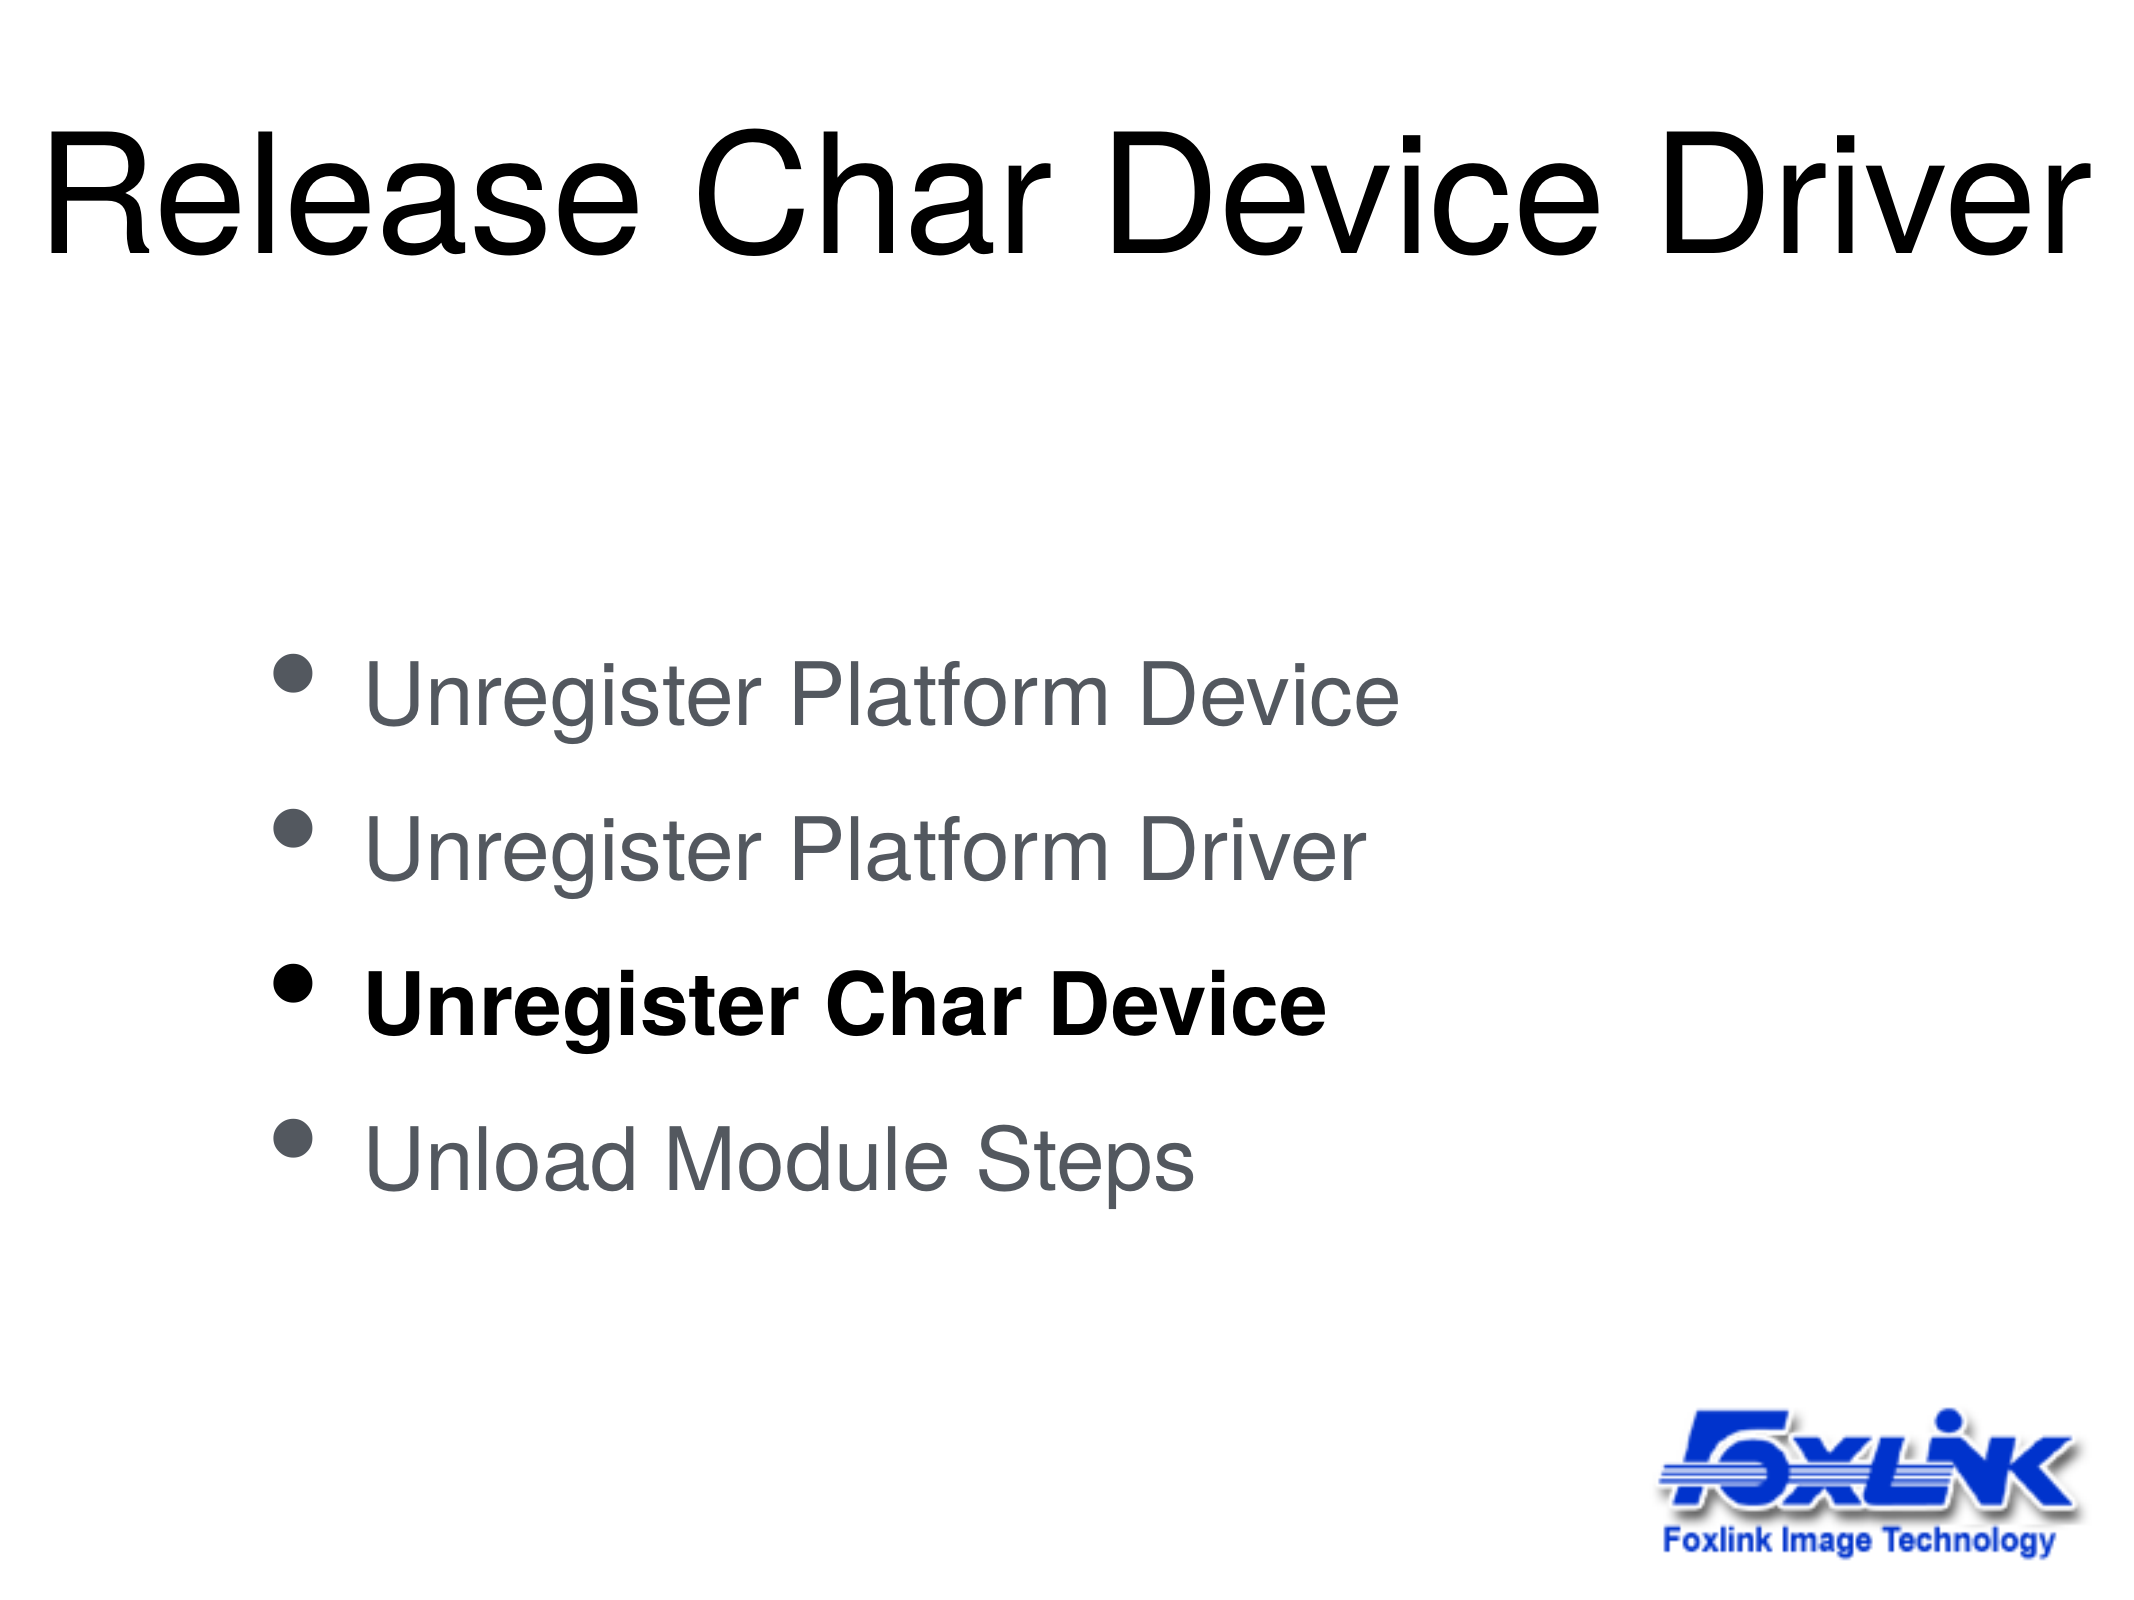

# Release Char Device Driver
Unregister Platform Device
Unregister Platform Driver
Unregister Char Device
Unload Module Steps